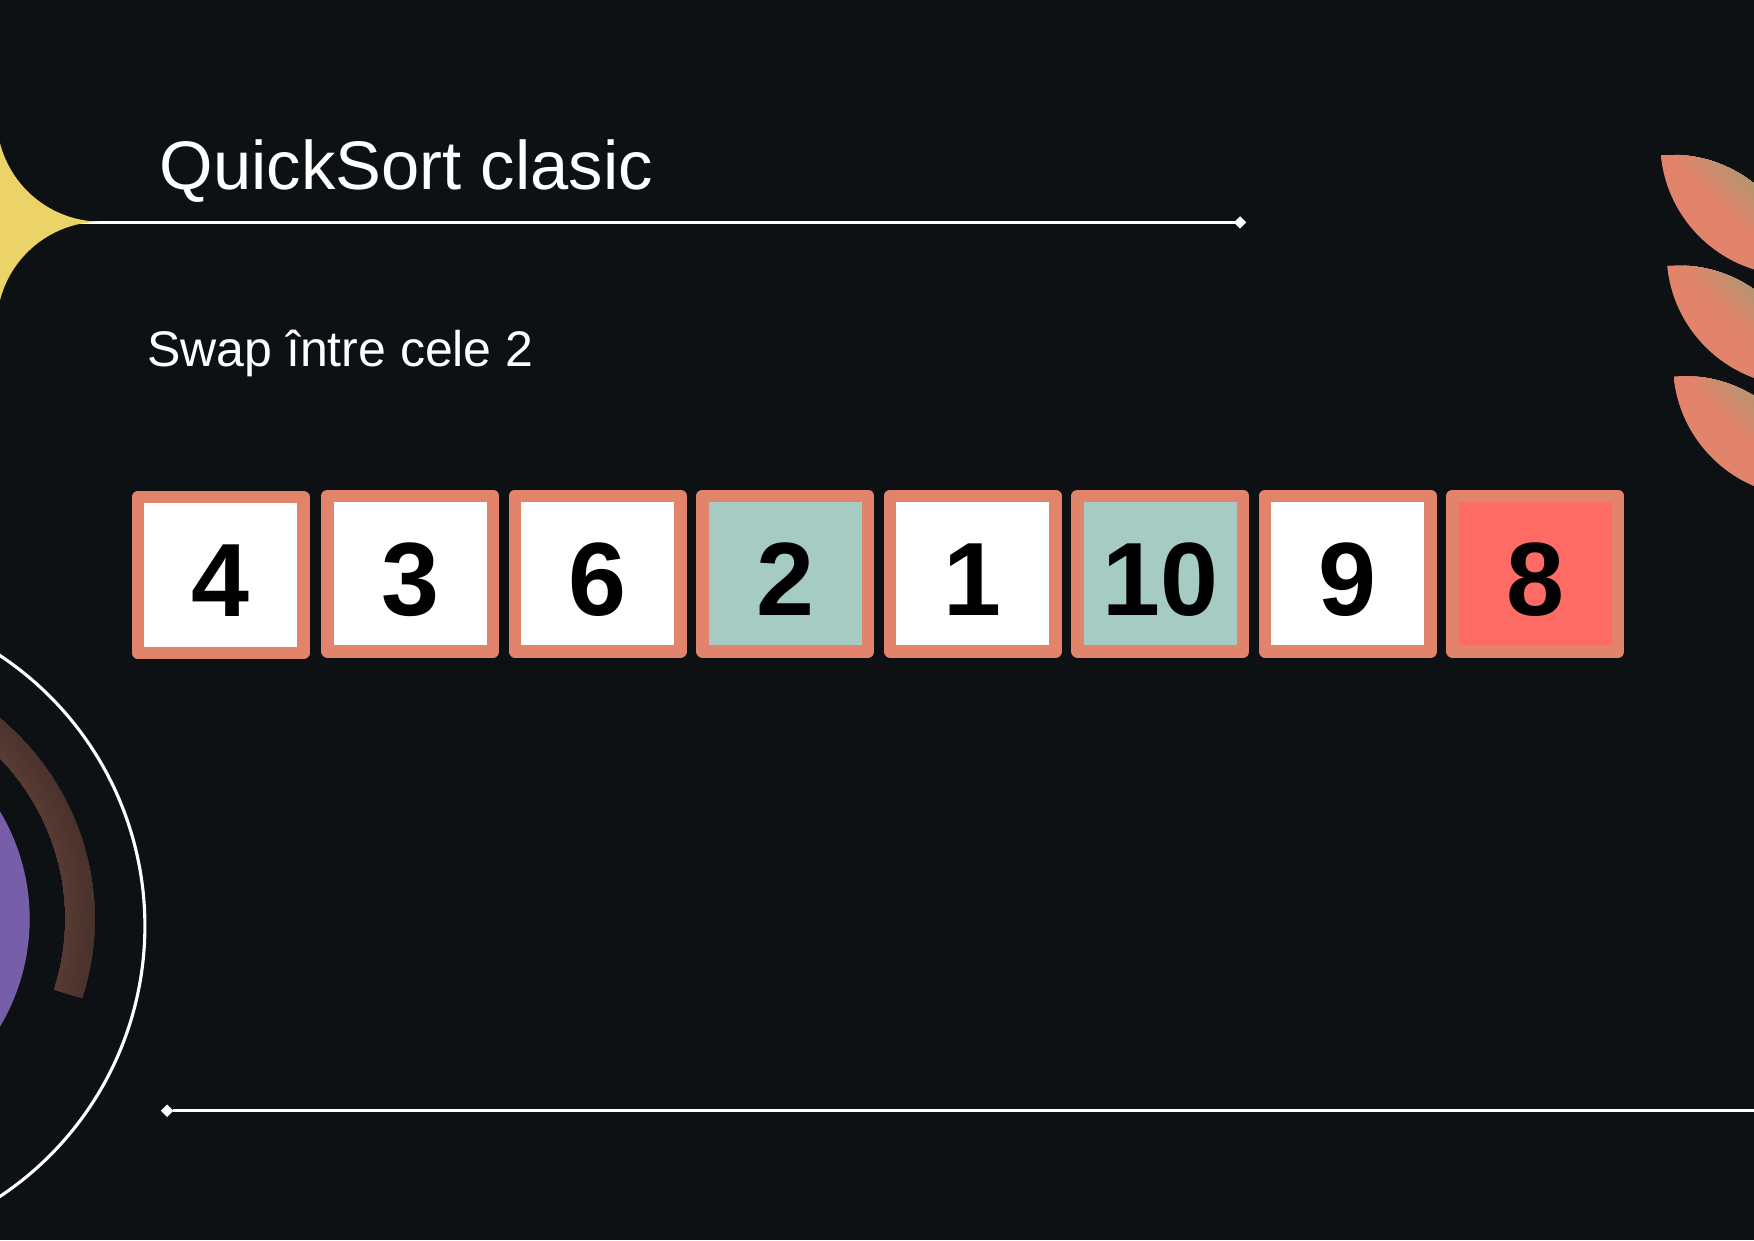

# QuickSort clasic
Swap între cele 2
3
6
2
1
10
9
8
4